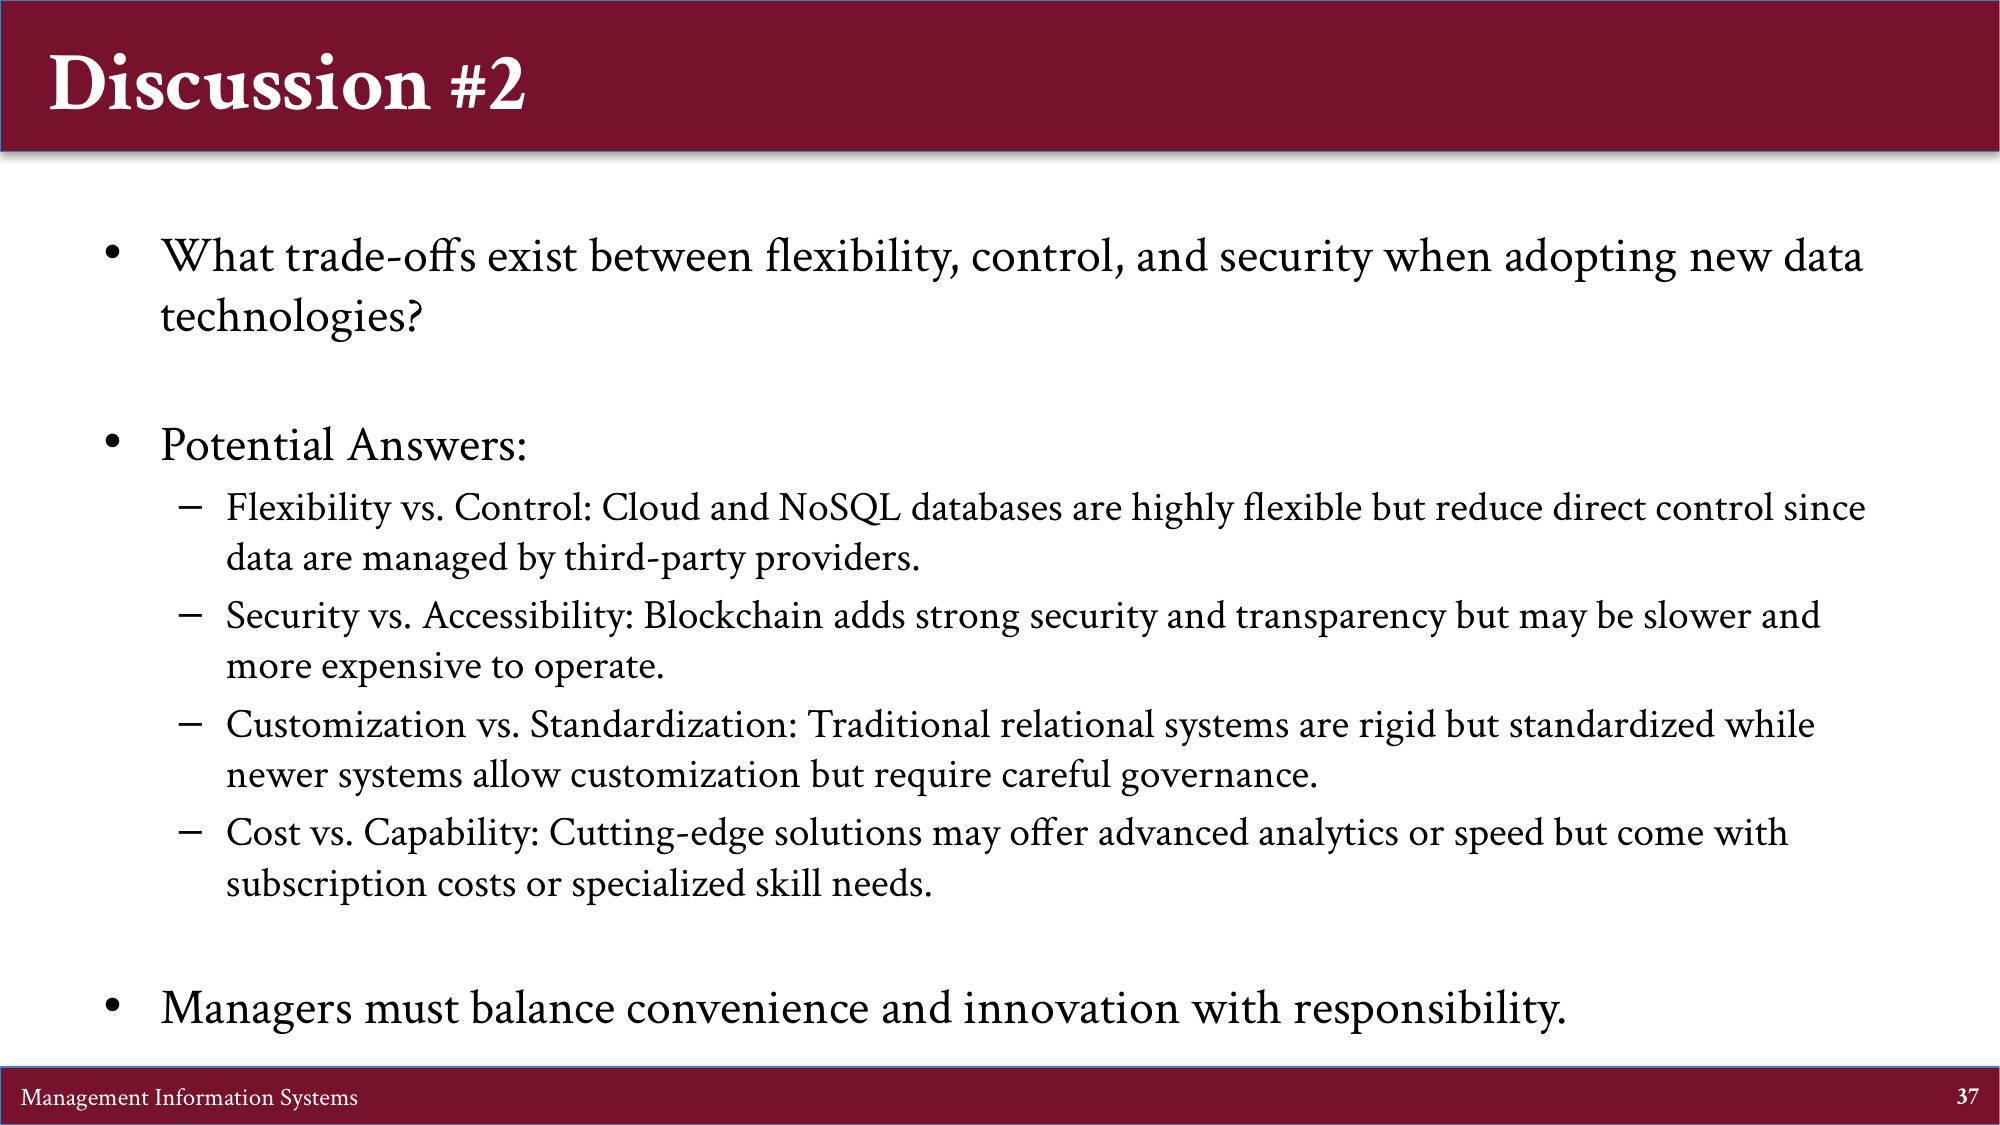

# Discussion #2
What trade-offs exist between flexibility, control, and security when adopting new data technologies?

Potential Answers:
Flexibility vs. Control: Cloud and NoSQL databases are highly flexible but reduce direct control since data are managed by third-party providers.
Security vs. Accessibility: Blockchain adds strong security and transparency but may be slower and more expensive to operate.
Customization vs. Standardization: Traditional relational systems are rigid but standardized while newer systems allow customization but require careful governance.
Cost vs. Capability: Cutting-edge solutions may offer advanced analytics or speed but come with subscription costs or specialized skill needs.

Managers must balance convenience and innovation with responsibility.

 Management Information Systems
37